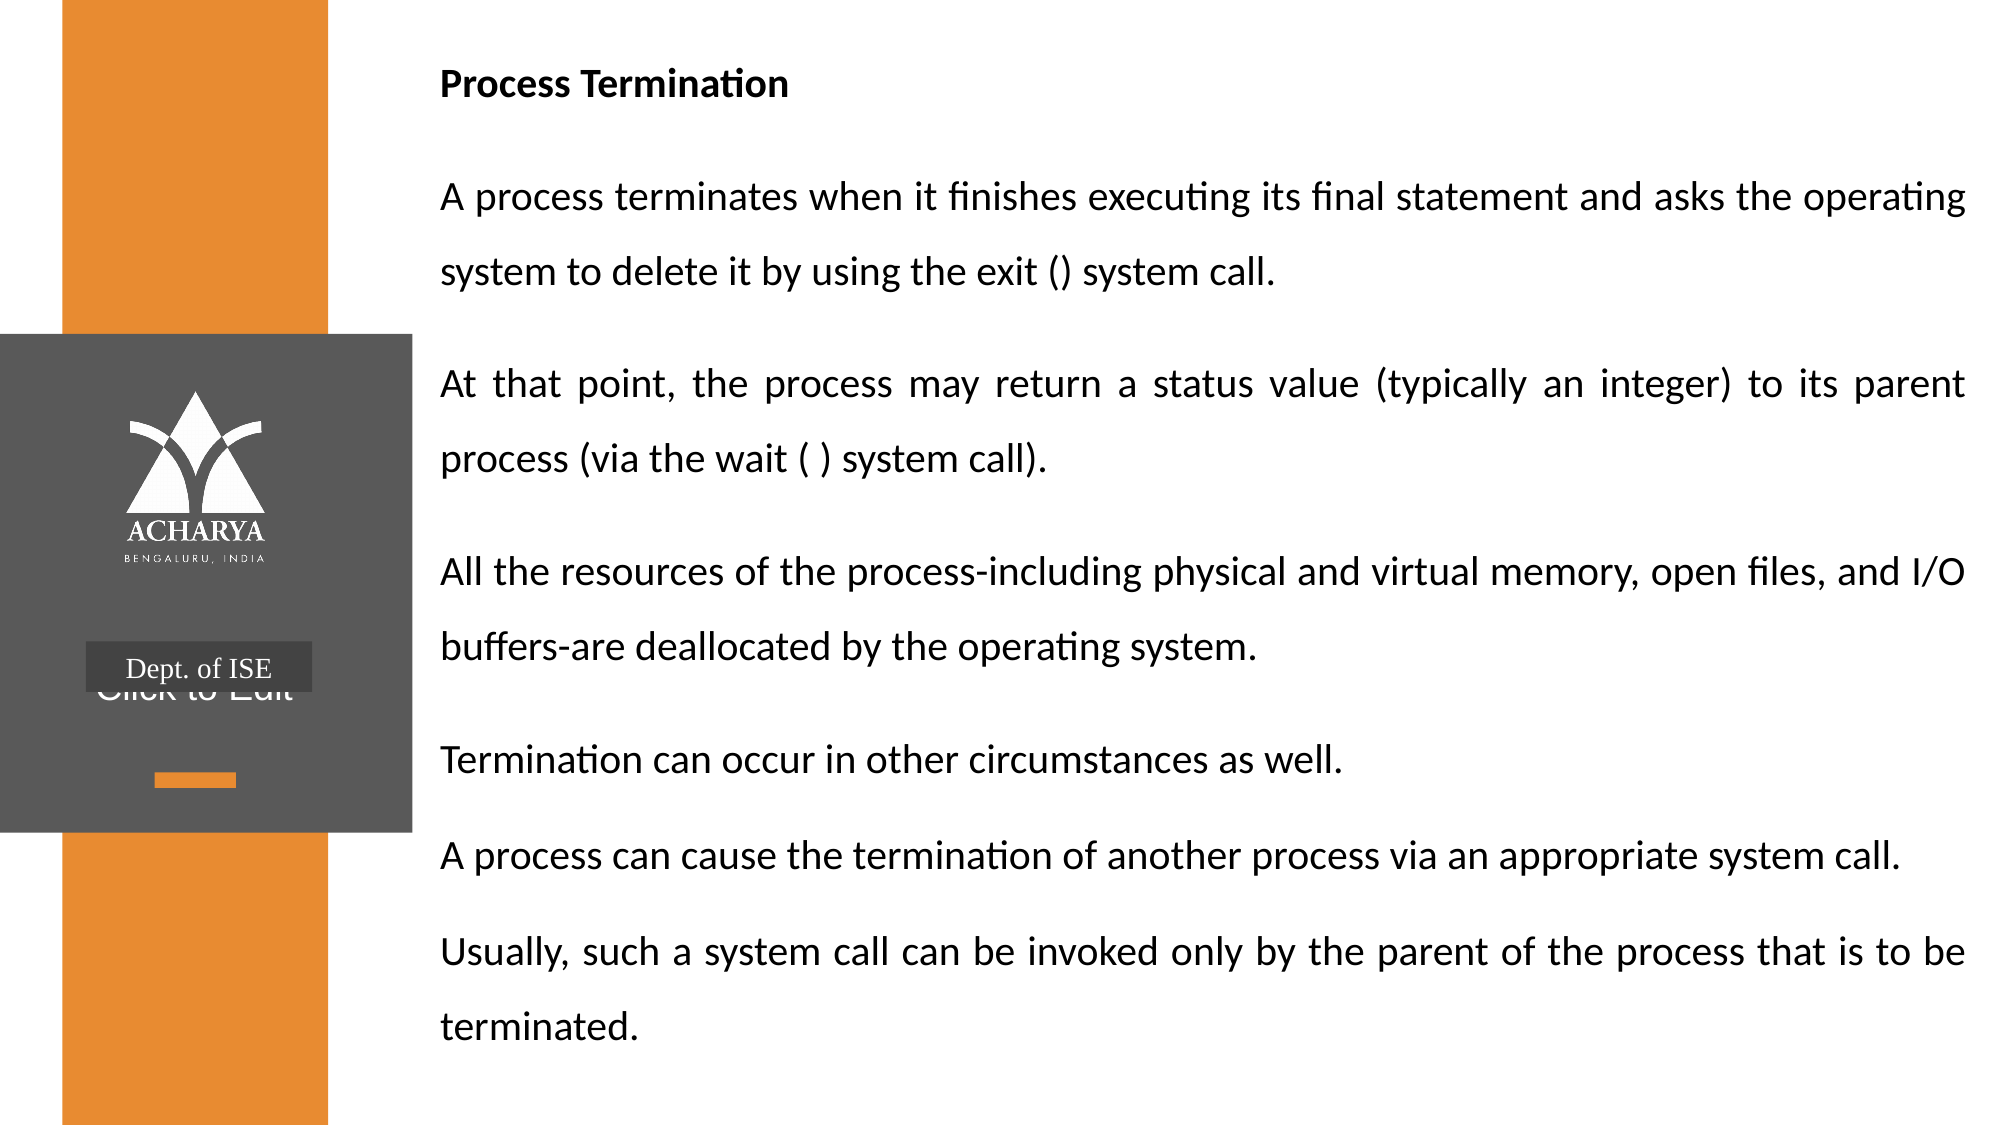

Process Termination
A process terminates when it finishes executing its final statement and asks the operating system to delete it by using the exit () system call.
At that point, the process may return a status value (typically an integer) to its parent process (via the wait ( ) system call).
All the resources of the process-including physical and virtual memory, open files, and I/O buffers-are deallocated by the operating system.
Termination can occur in other circumstances as well.
A process can cause the termination of another process via an appropriate system call.
Usually, such a system call can be invoked only by the parent of the process that is to be terminated.

Dept. of ISE